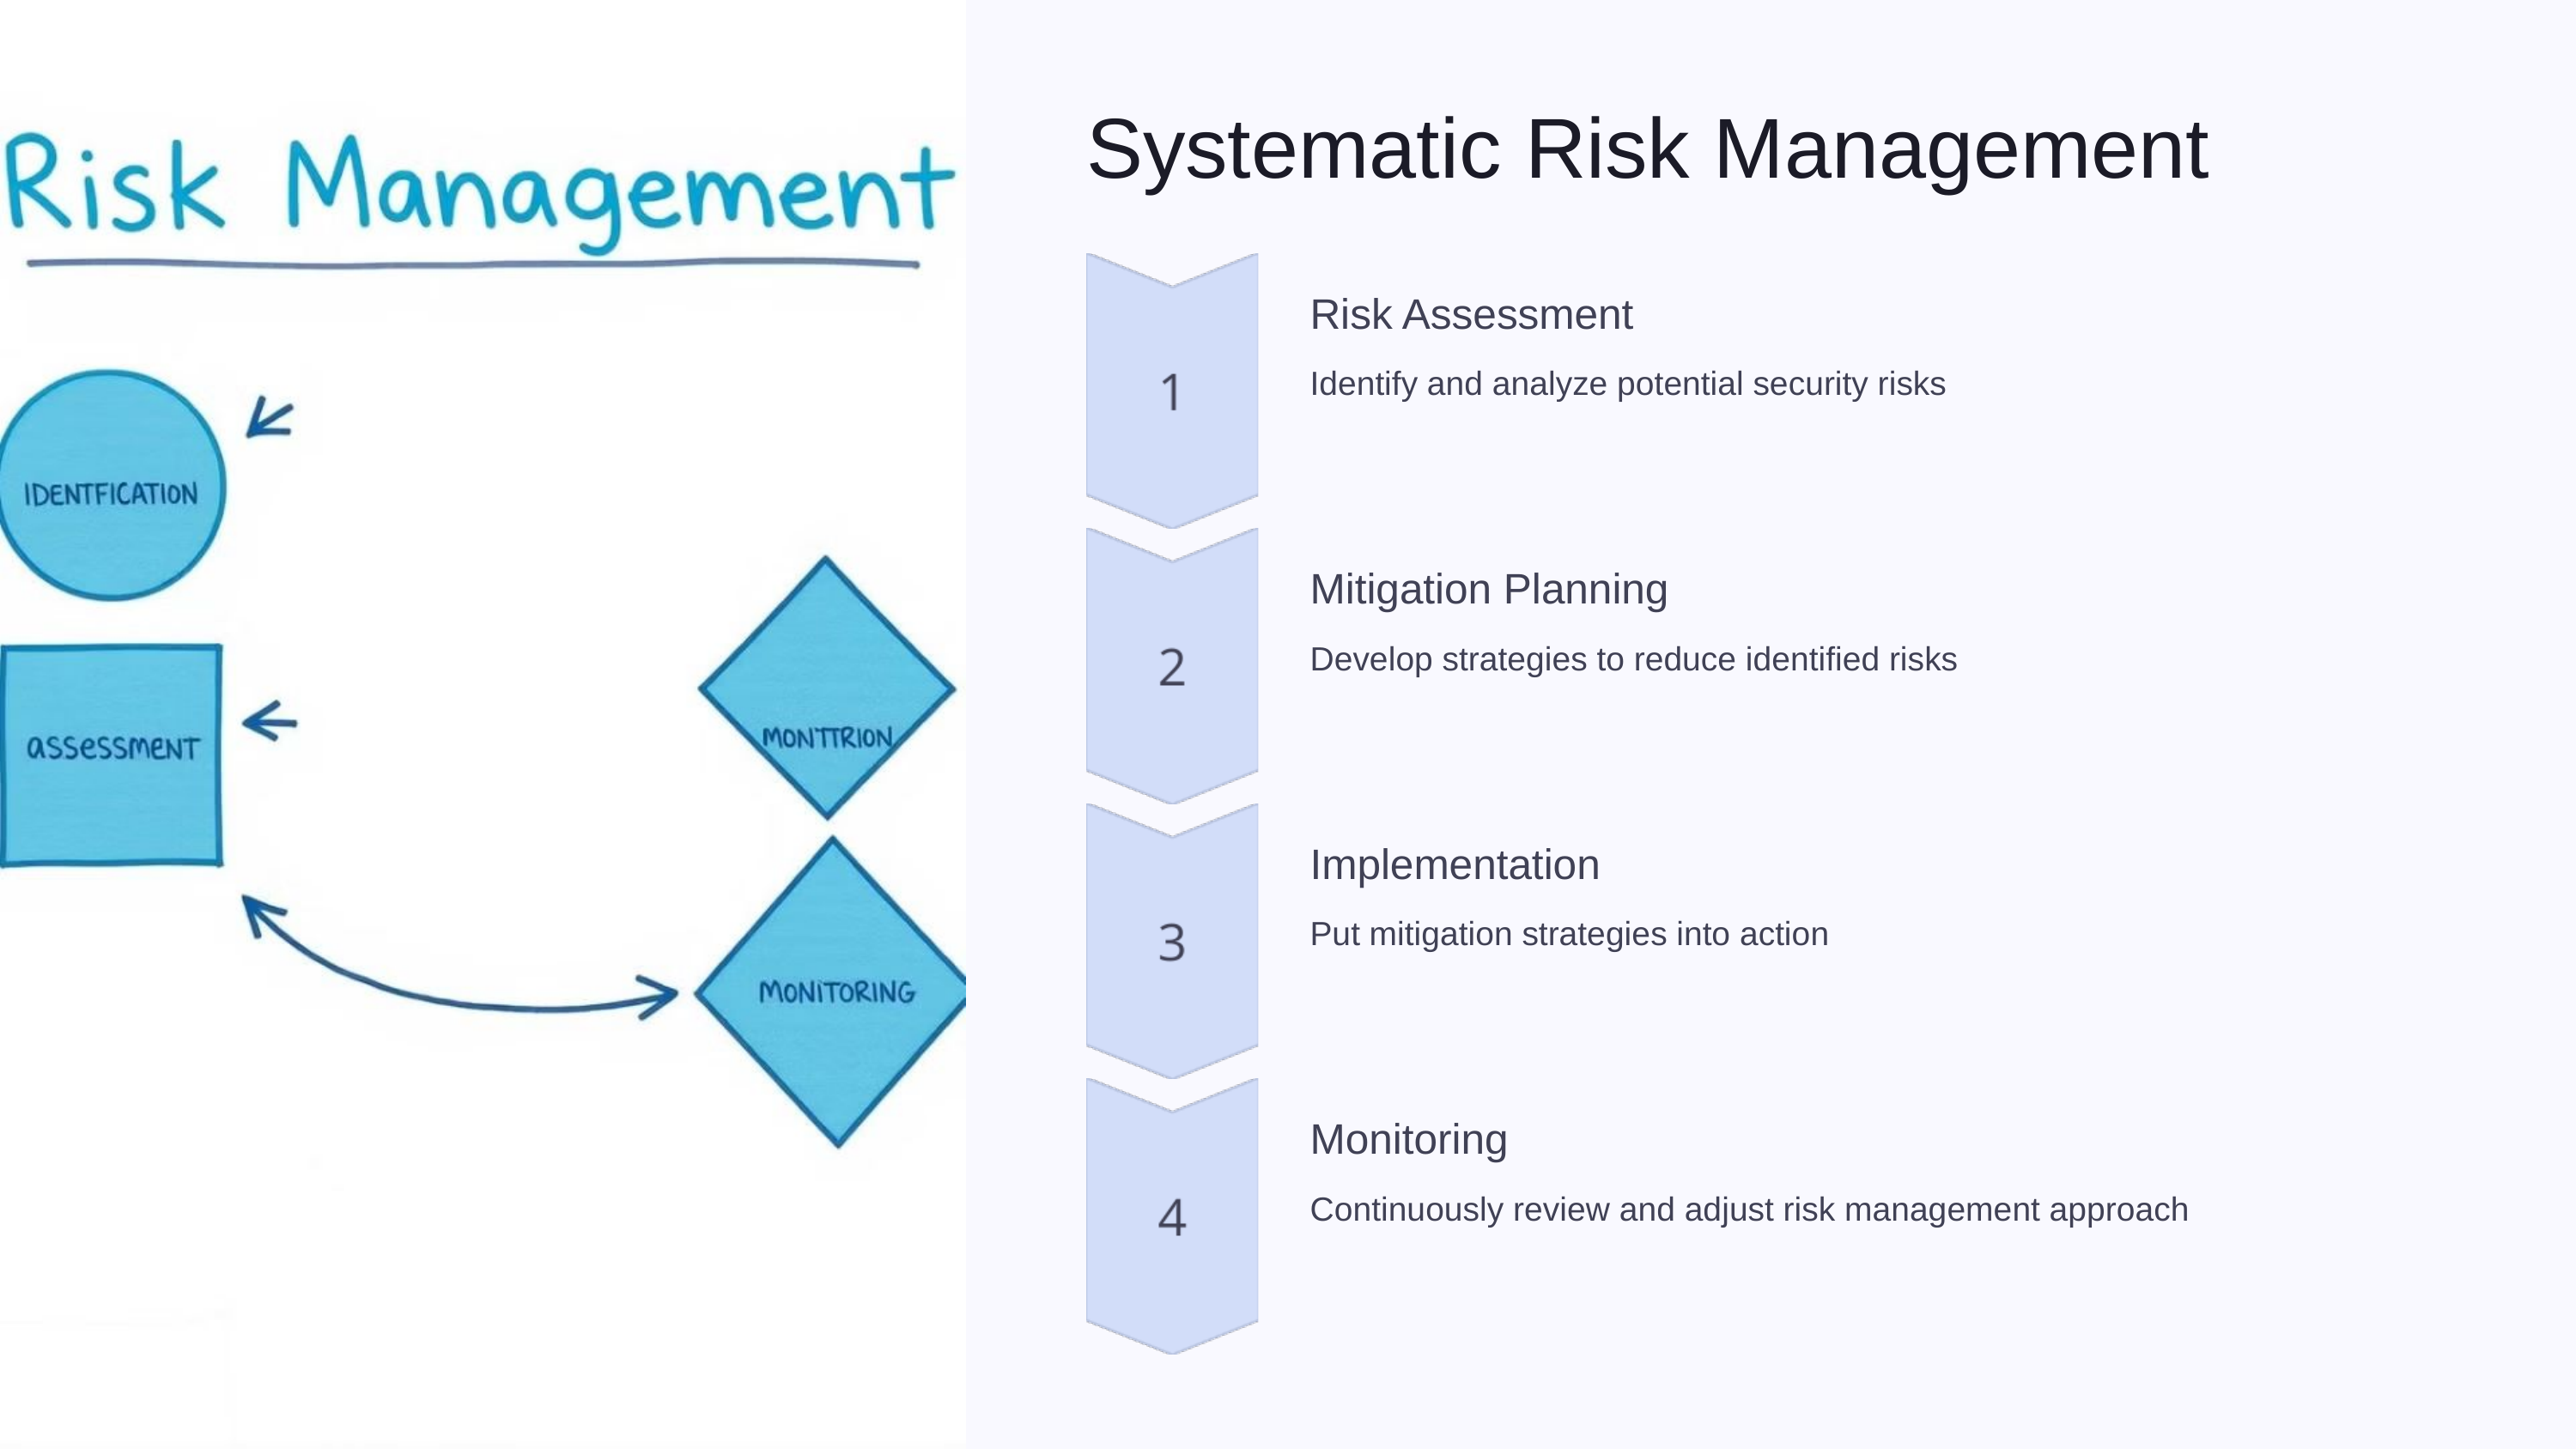

Systematic Risk Management

Risk Assessment
Identify and analyze potential security risks

Mitigation Planning
Develop strategies to reduce identified risks

Implementation
Put mitigation strategies into action

Monitoring
Continuously review and adjust risk management approach